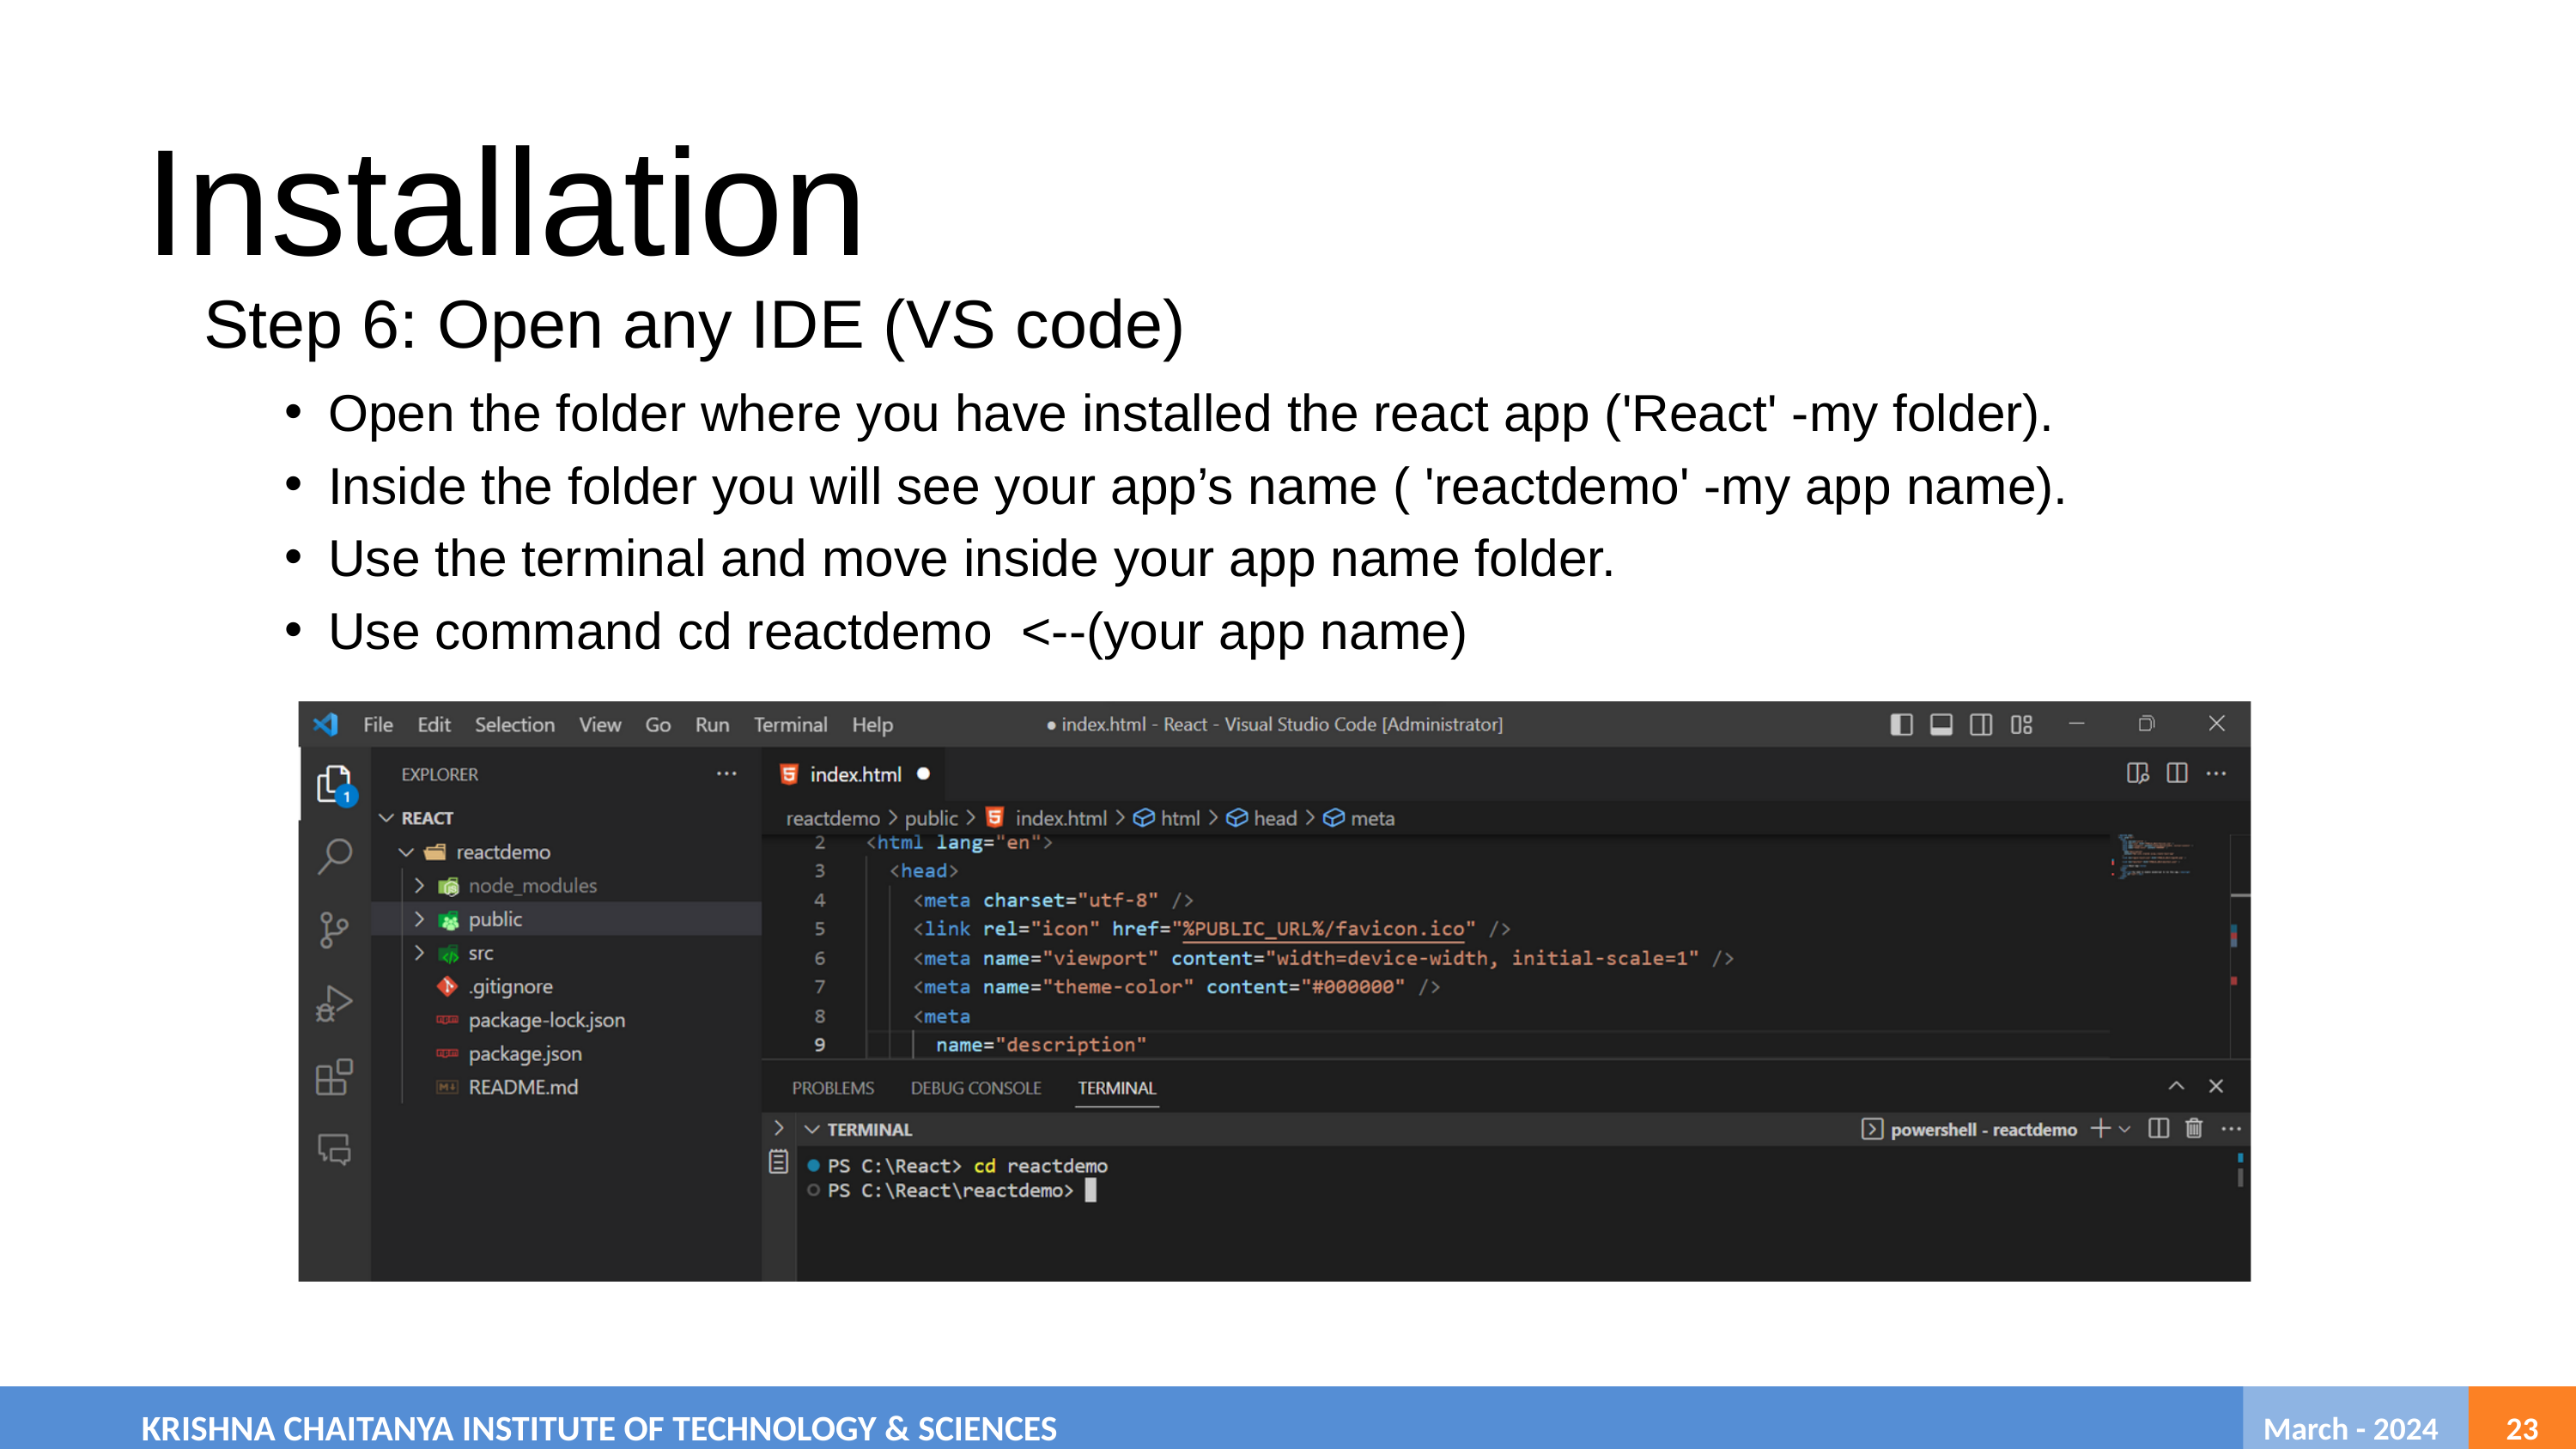

Installation
Step 6: Open any IDE (VS code)
Open the folder where you have installed the react app ('React' -my folder).
Inside the folder you will see your app’s name ( 'reactdemo' -my app name).
Use the terminal and move inside your app name folder.
Use command cd reactdemo  <--(your app name)

	KRISHNA CHAITANYA INSTITUTE OF TECHNOLOGY & SCIENCES
 March - 2024
23